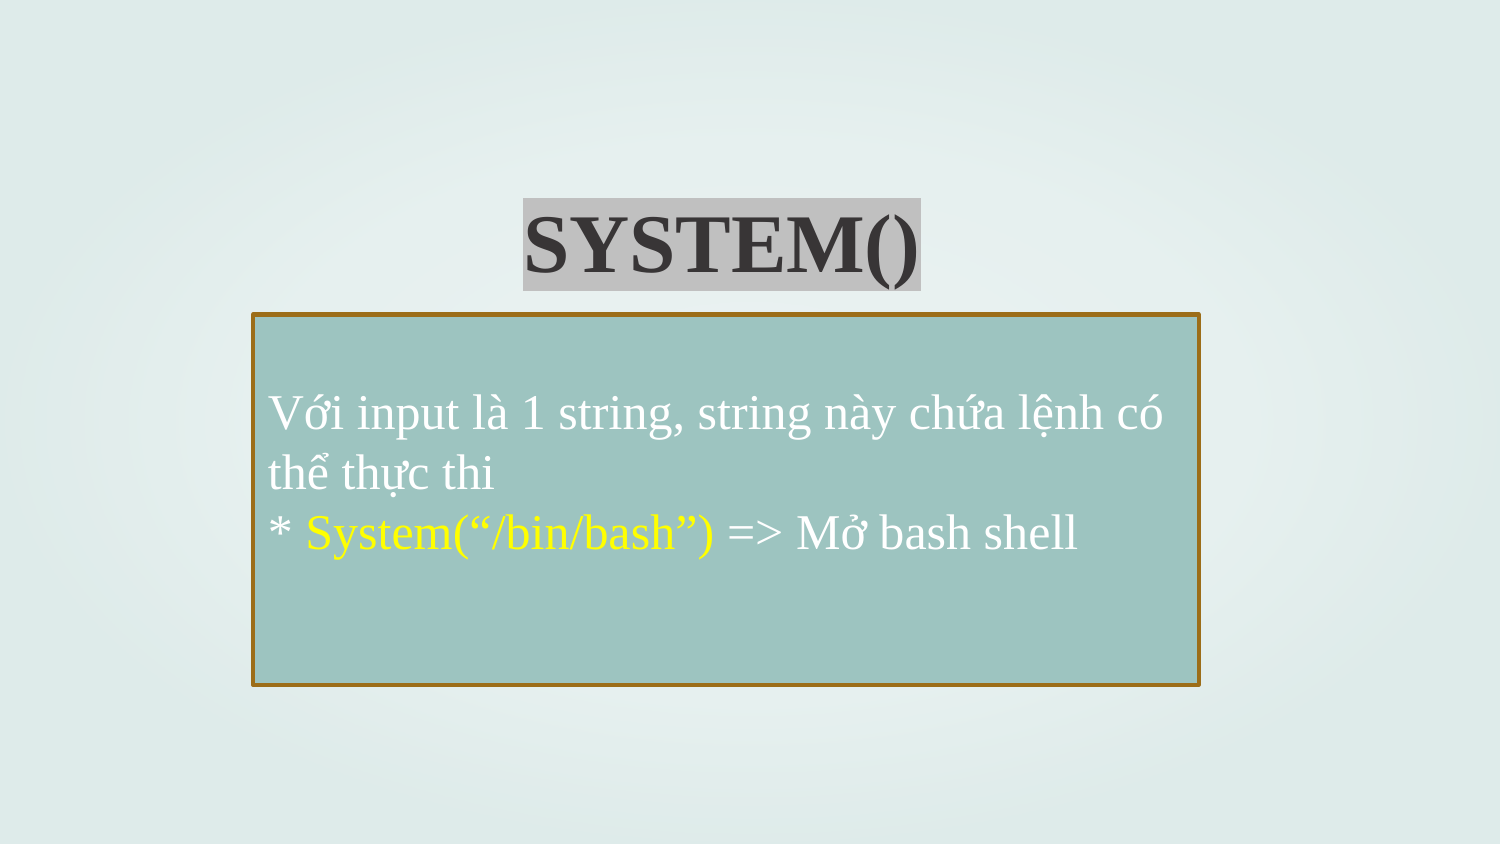

SYSTEM()
Với input là 1 string, string này chứa lệnh có thể thực thi
* System(“/bin/bash”) => Mở bash shell